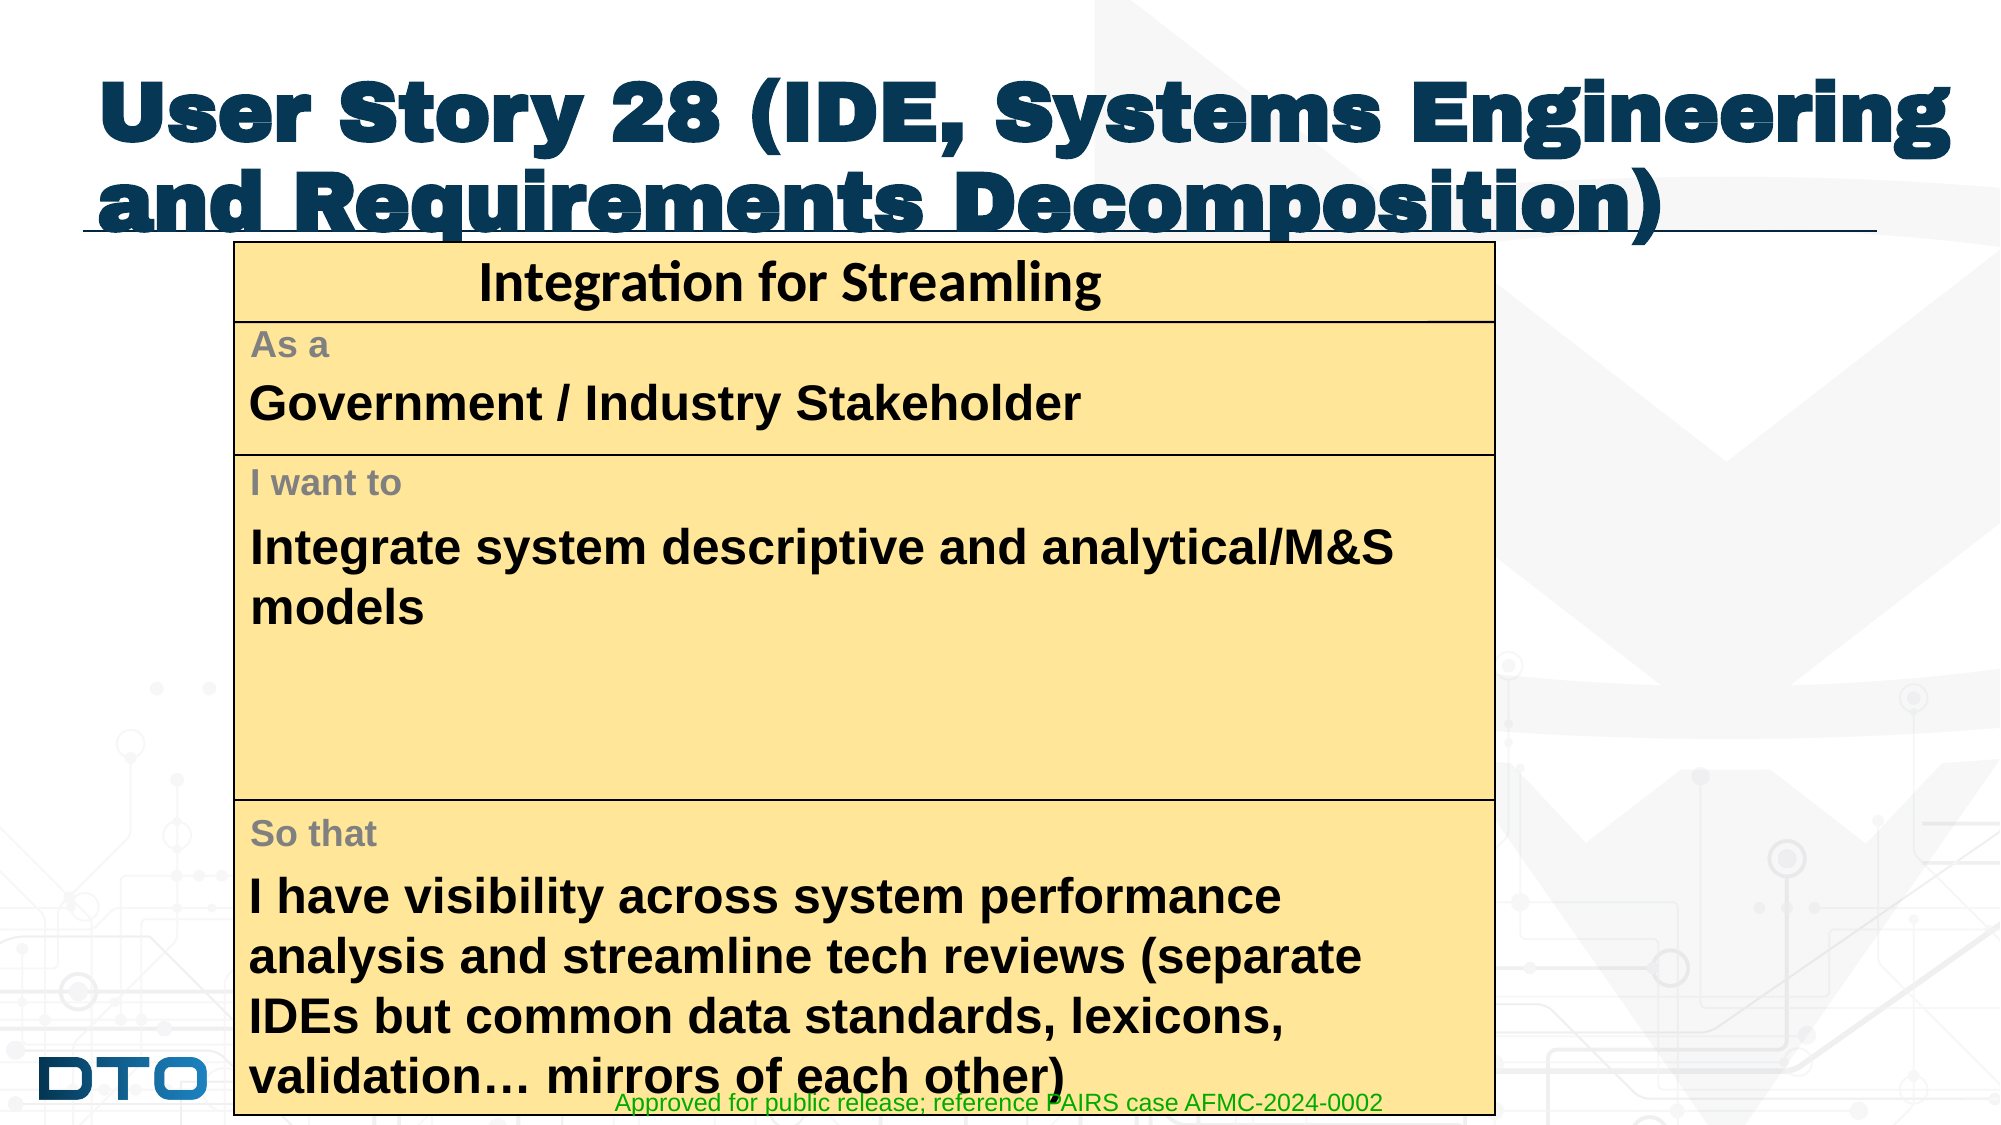

# User Story 28 (IDE, Systems Engineering and Requirements Decomposition)
Integration for Streamling

As a
Government / Industry Stakeholder
I want to
Integrate system descriptive and analytical/M&S models
So that
I have visibility across system performance analysis and streamline tech reviews (separate IDEs but common data standards, lexicons, validation… mirrors of each other)
Approved for public release; reference PAIRS case AFMC-2024-0002